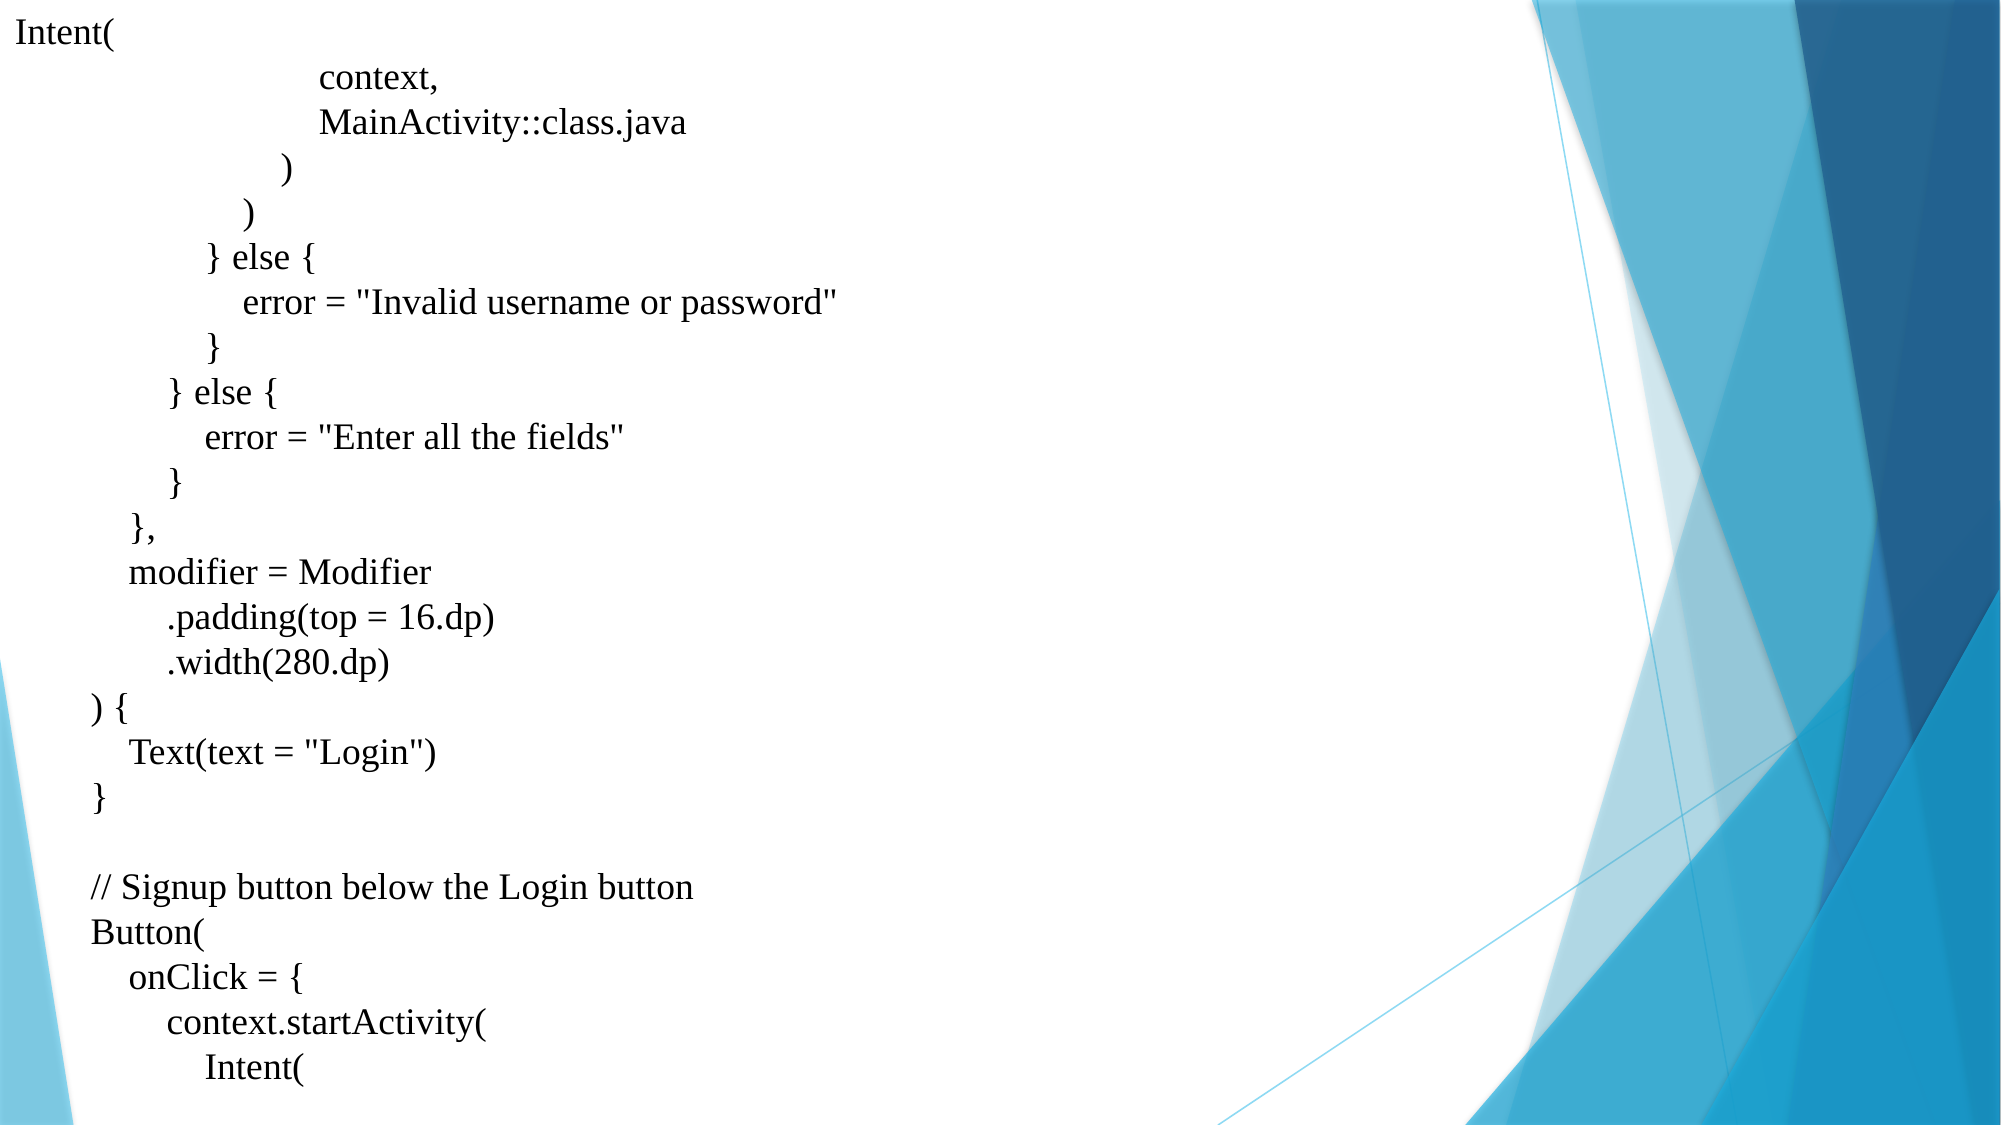

Intent(
                                context,
                                MainActivity::class.java
                            )
                        )
                    } else {
                        error = "Invalid username or password"
                    }
                } else {
                    error = "Enter all the fields"
                }
            },
            modifier = Modifier
                .padding(top = 16.dp)
                .width(280.dp)
        ) {
            Text(text = "Login")
        }

        // Signup button below the Login button
        Button(
            onClick = {
                context.startActivity(
                    Intent(